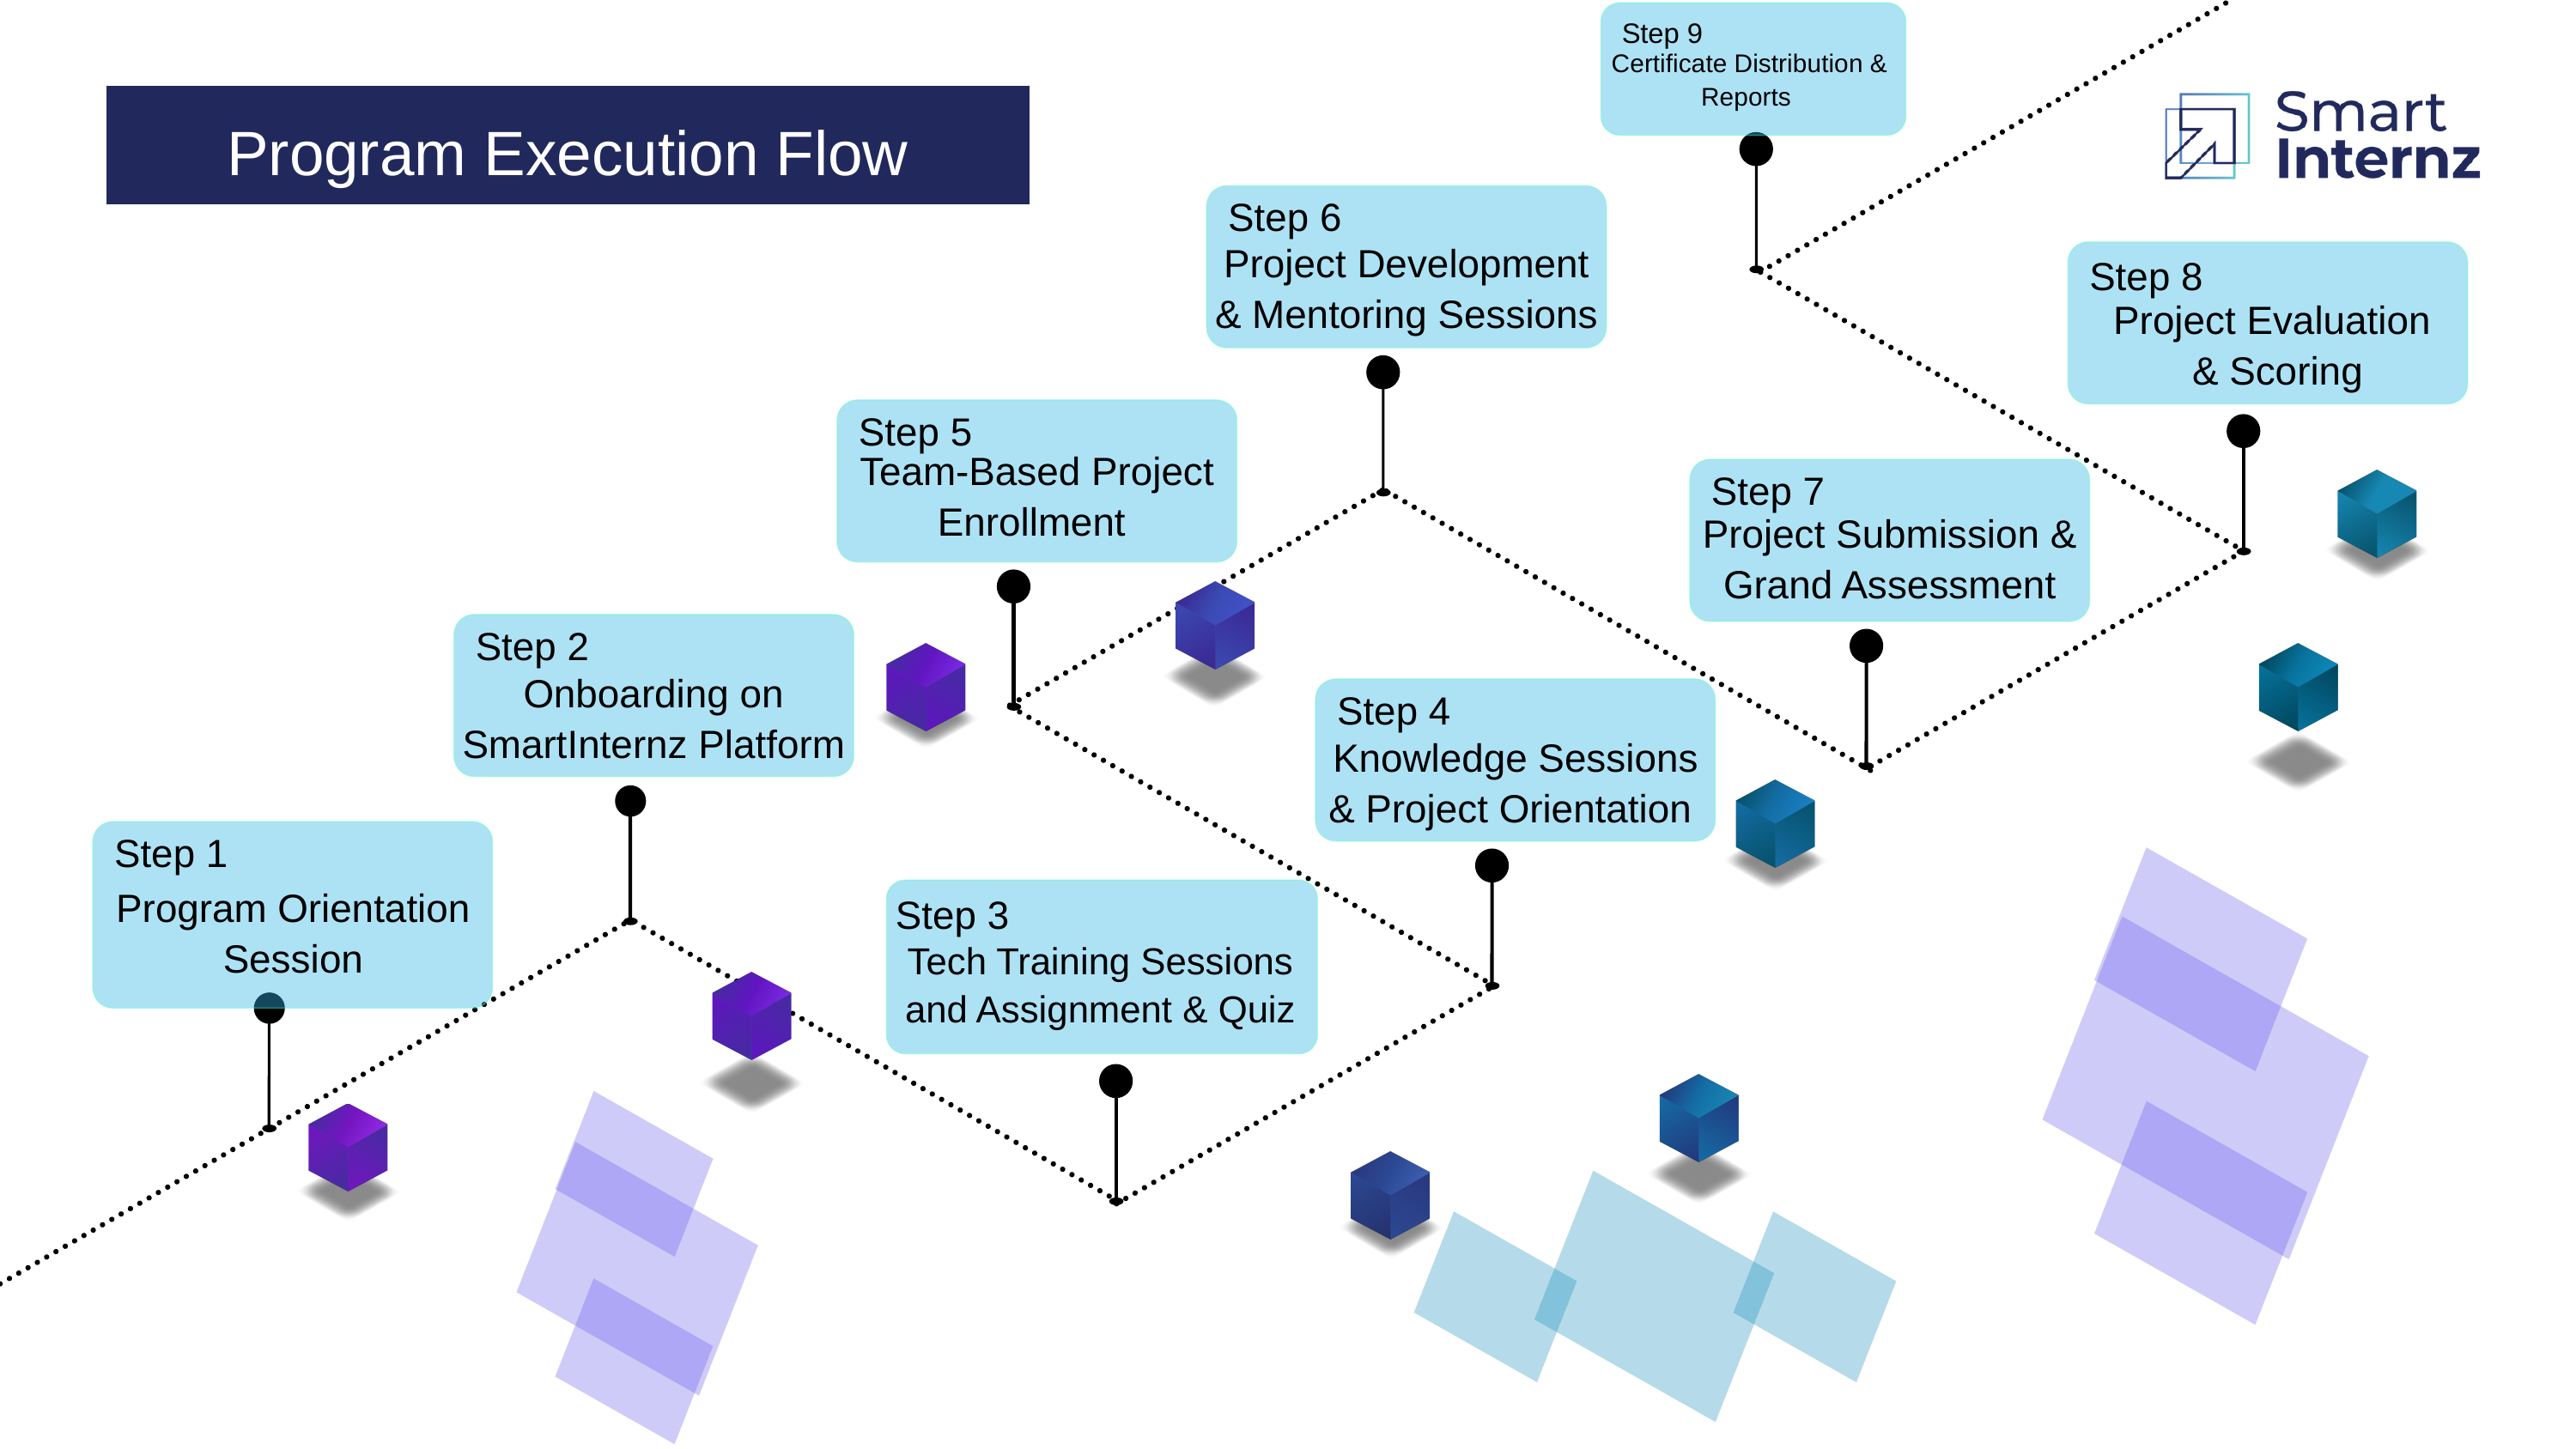

Step 9
Certificate Distribution & Reports

Program Execution Flow

Step 6

Project Development & Mentoring Sessions

Step 8

Project Evaluation
 & Scoring

Step 5

Team-Based Project Enrollment
Step 7

Project Submission & Grand Assessment

Step 2

Onboarding on SmartInternz Platform
Step 4

Knowledge Sessions & Project Orientation

Step 1

Program Orientation Session

Step 3
Tech Training Sessions and Assignment & Quiz